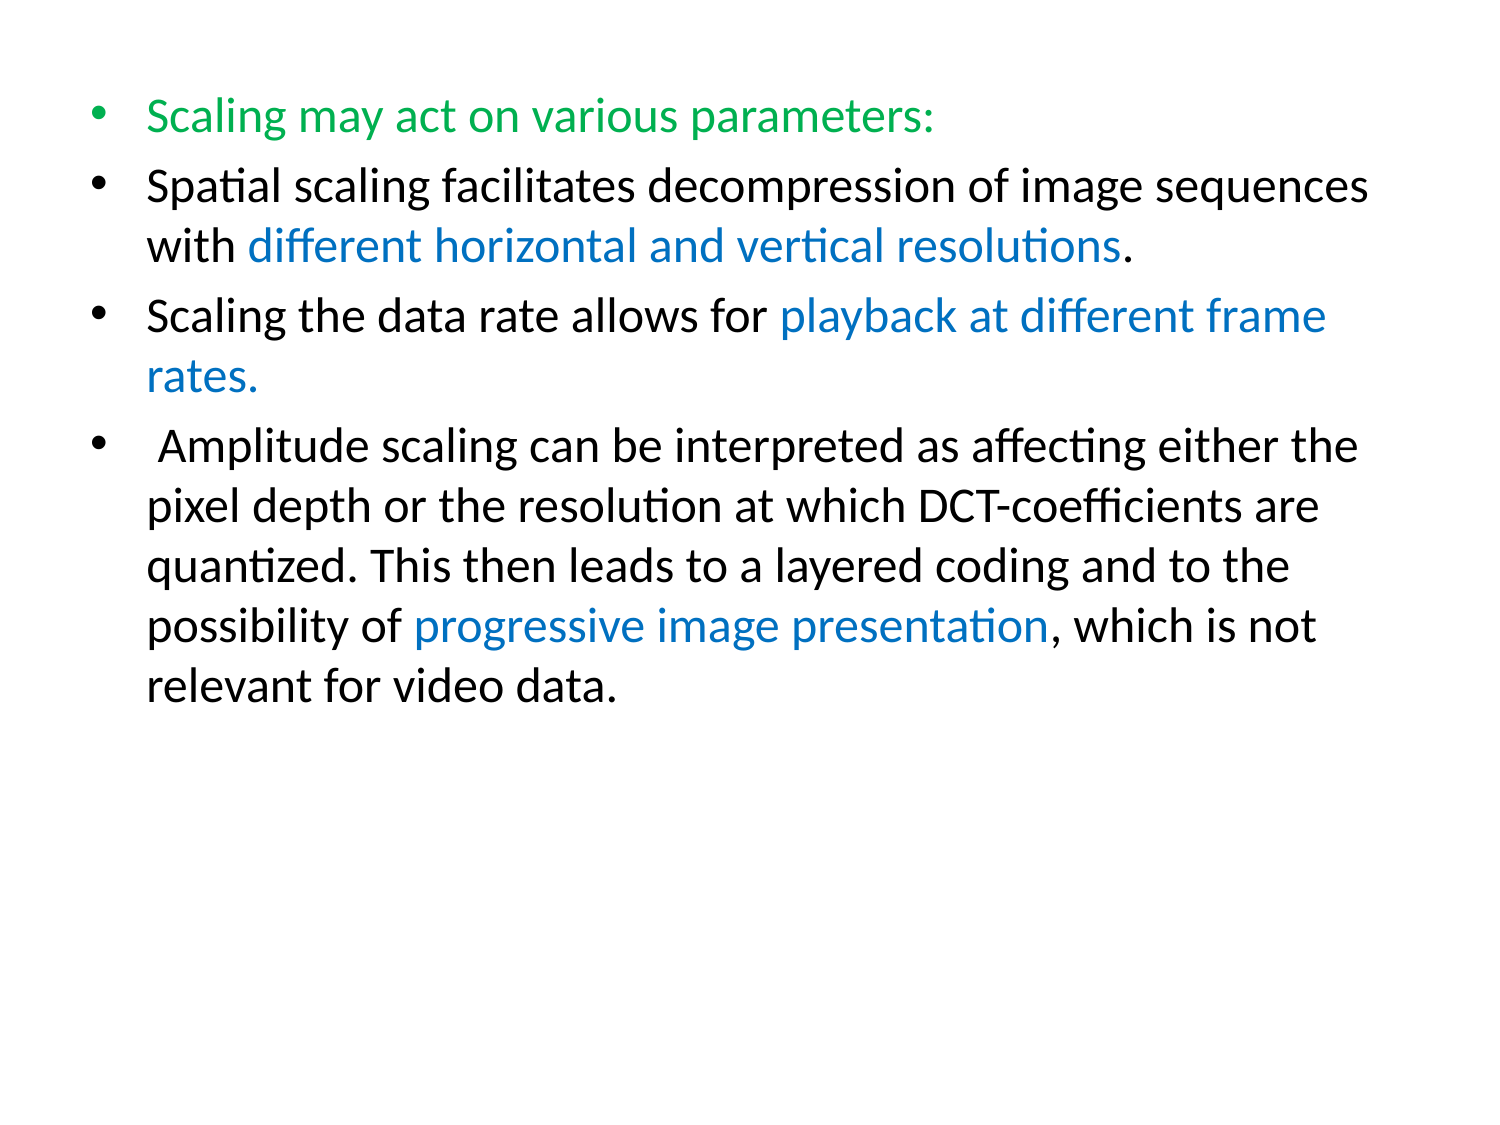

Scaling may act on various parameters:
Spatial scaling facilitates decompression of image sequences with different horizontal and vertical resolutions.
Scaling the data rate allows for playback at different frame rates.
 Amplitude scaling can be interpreted as affecting either the pixel depth or the resolution at which DCT-coefficients are quantized. This then leads to a layered coding and to the possibility of progressive image presentation, which is not relevant for video data.